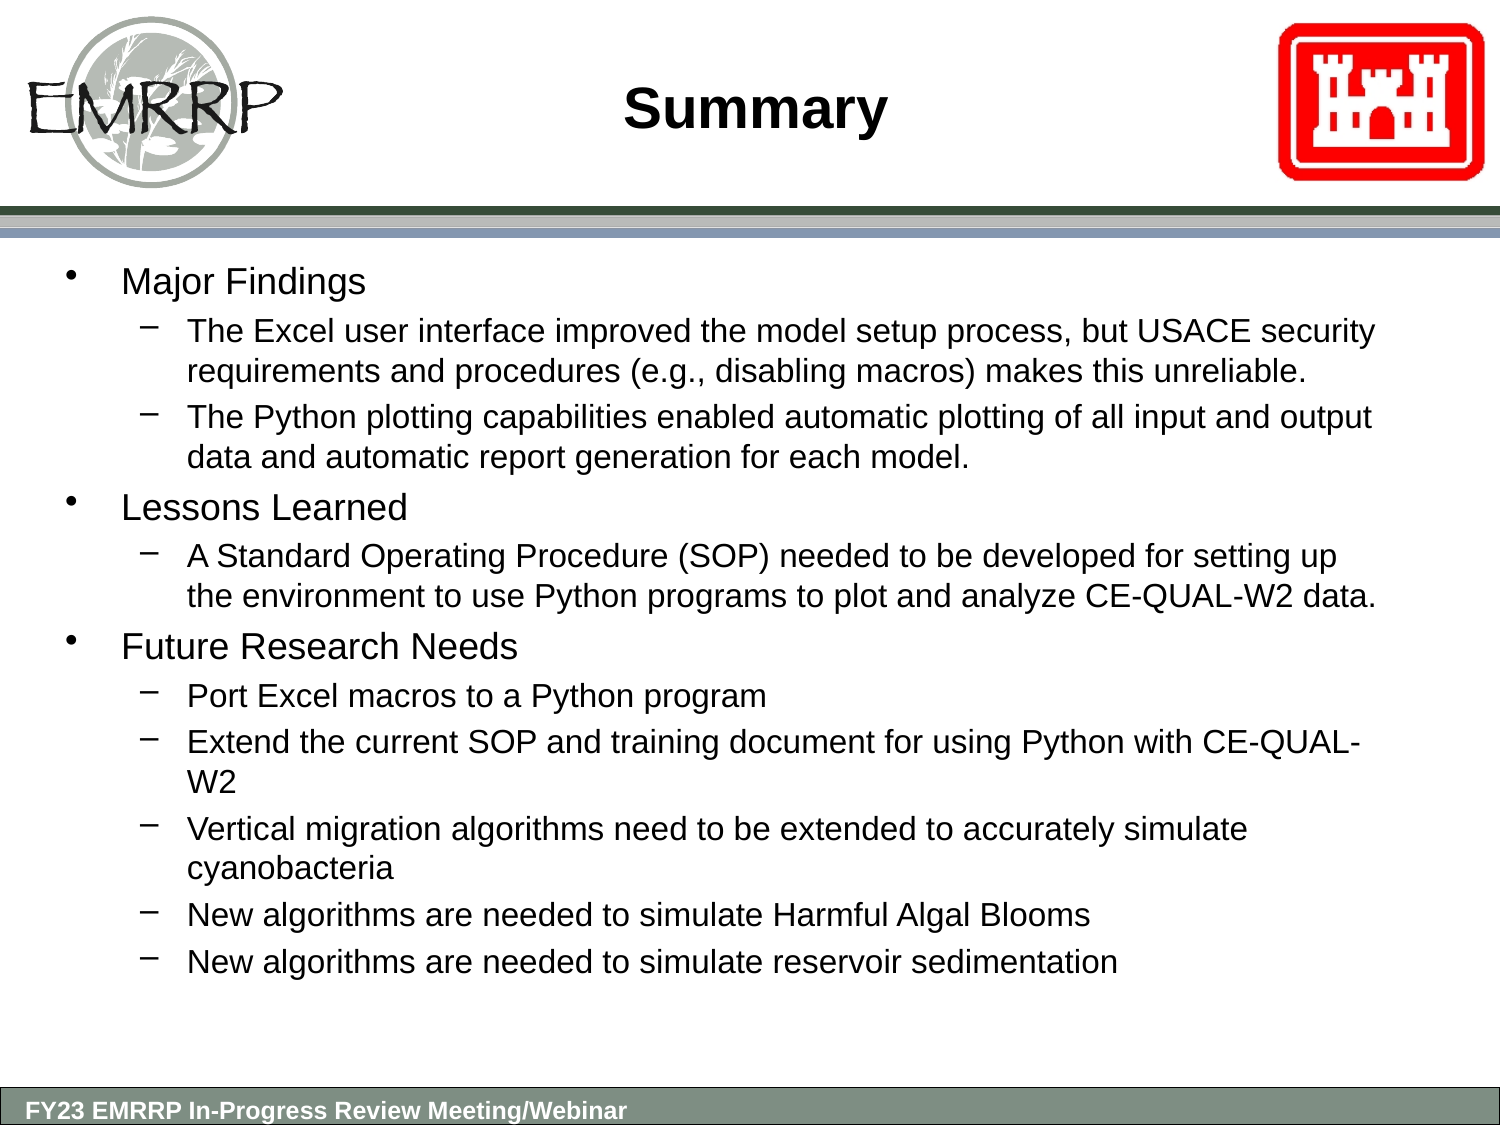

# Summary
Major Findings
The Excel user interface improved the model setup process, but USACE security requirements and procedures (e.g., disabling macros) makes this unreliable.
The Python plotting capabilities enabled automatic plotting of all input and output data and automatic report generation for each model.
Lessons Learned
A Standard Operating Procedure (SOP) needed to be developed for setting up the environment to use Python programs to plot and analyze CE-QUAL-W2 data.
Future Research Needs
Port Excel macros to a Python program
Extend the current SOP and training document for using Python with CE-QUAL-W2
Vertical migration algorithms need to be extended to accurately simulate cyanobacteria
New algorithms are needed to simulate Harmful Algal Blooms
New algorithms are needed to simulate reservoir sedimentation